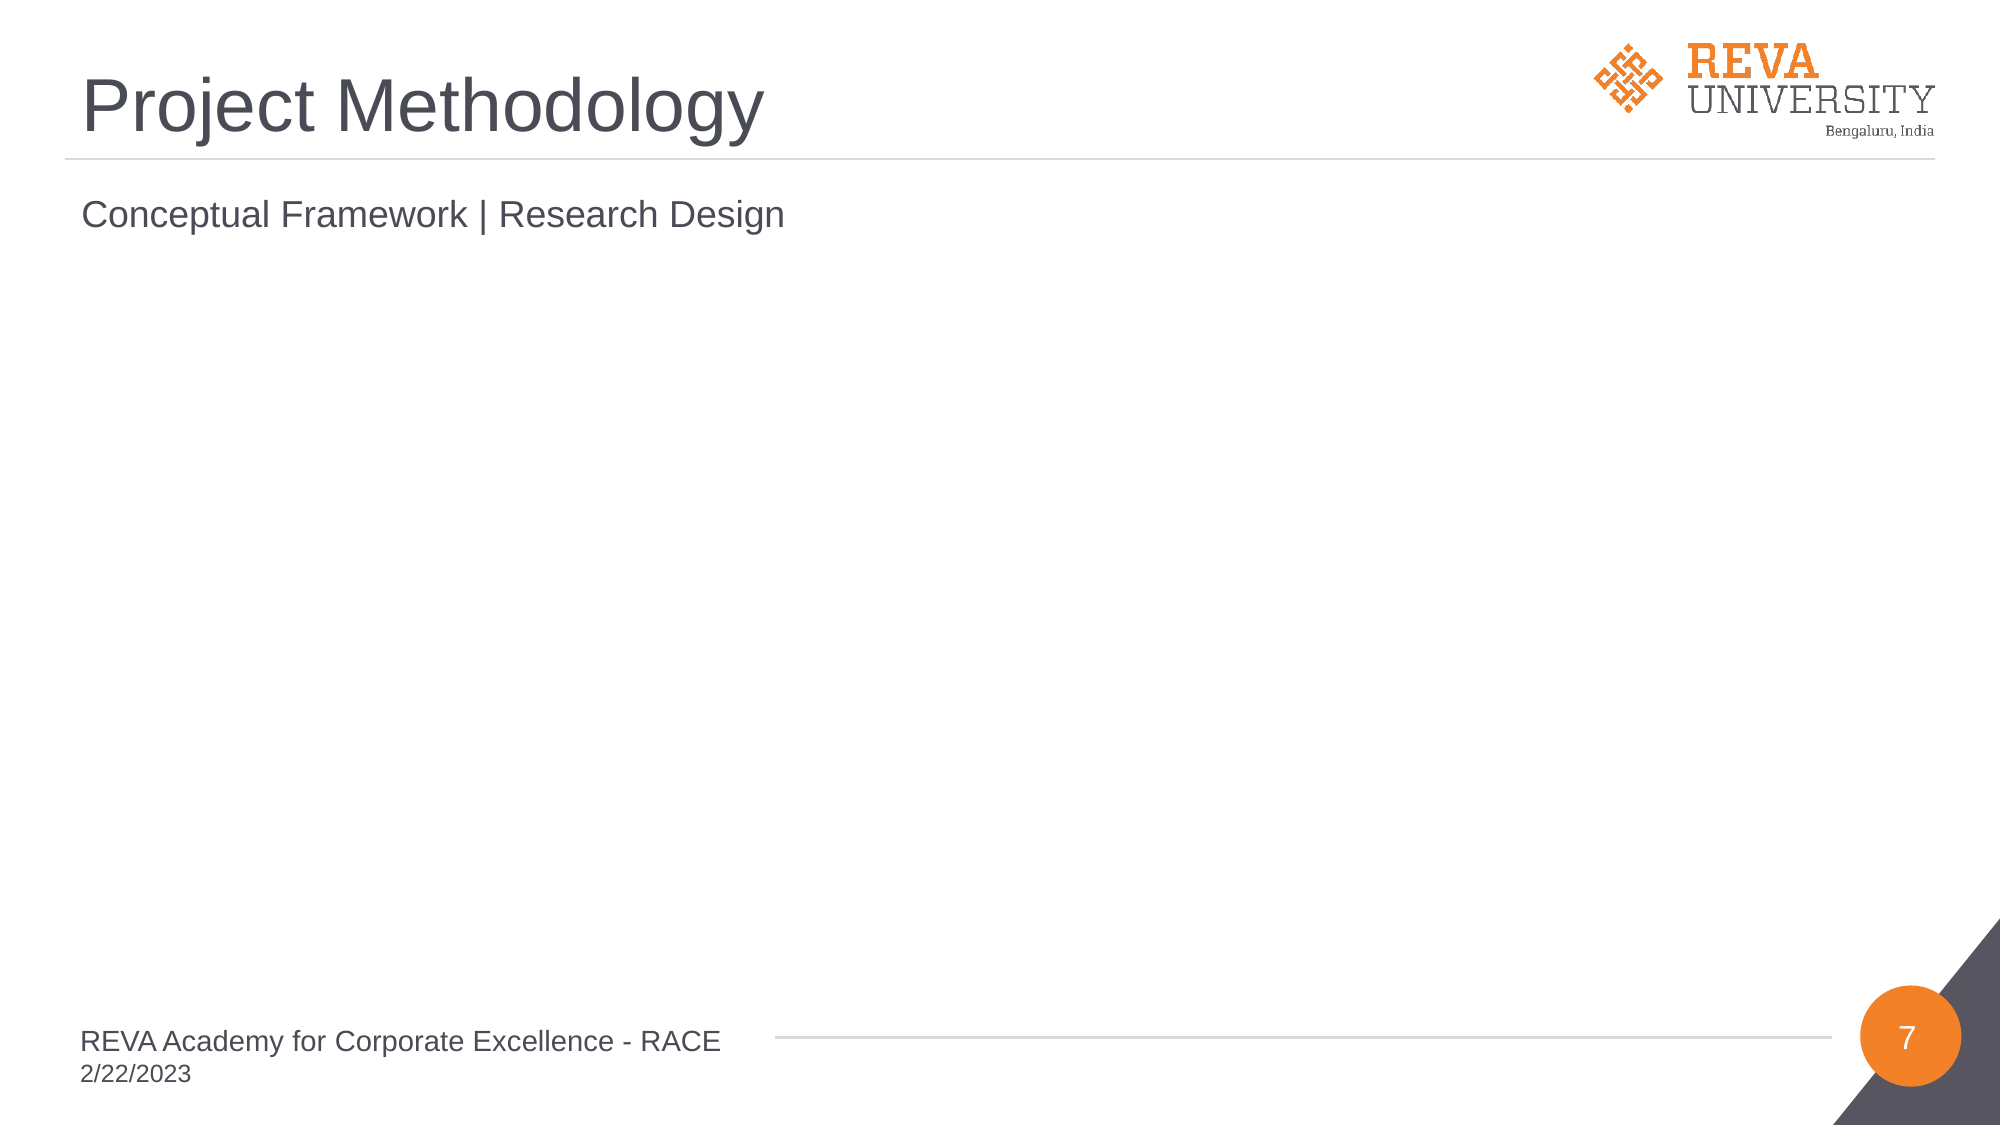

# Project Methodology
Conceptual Framework | Research Design
7
REVA Academy for Corporate Excellence - RACE
2/22/2023